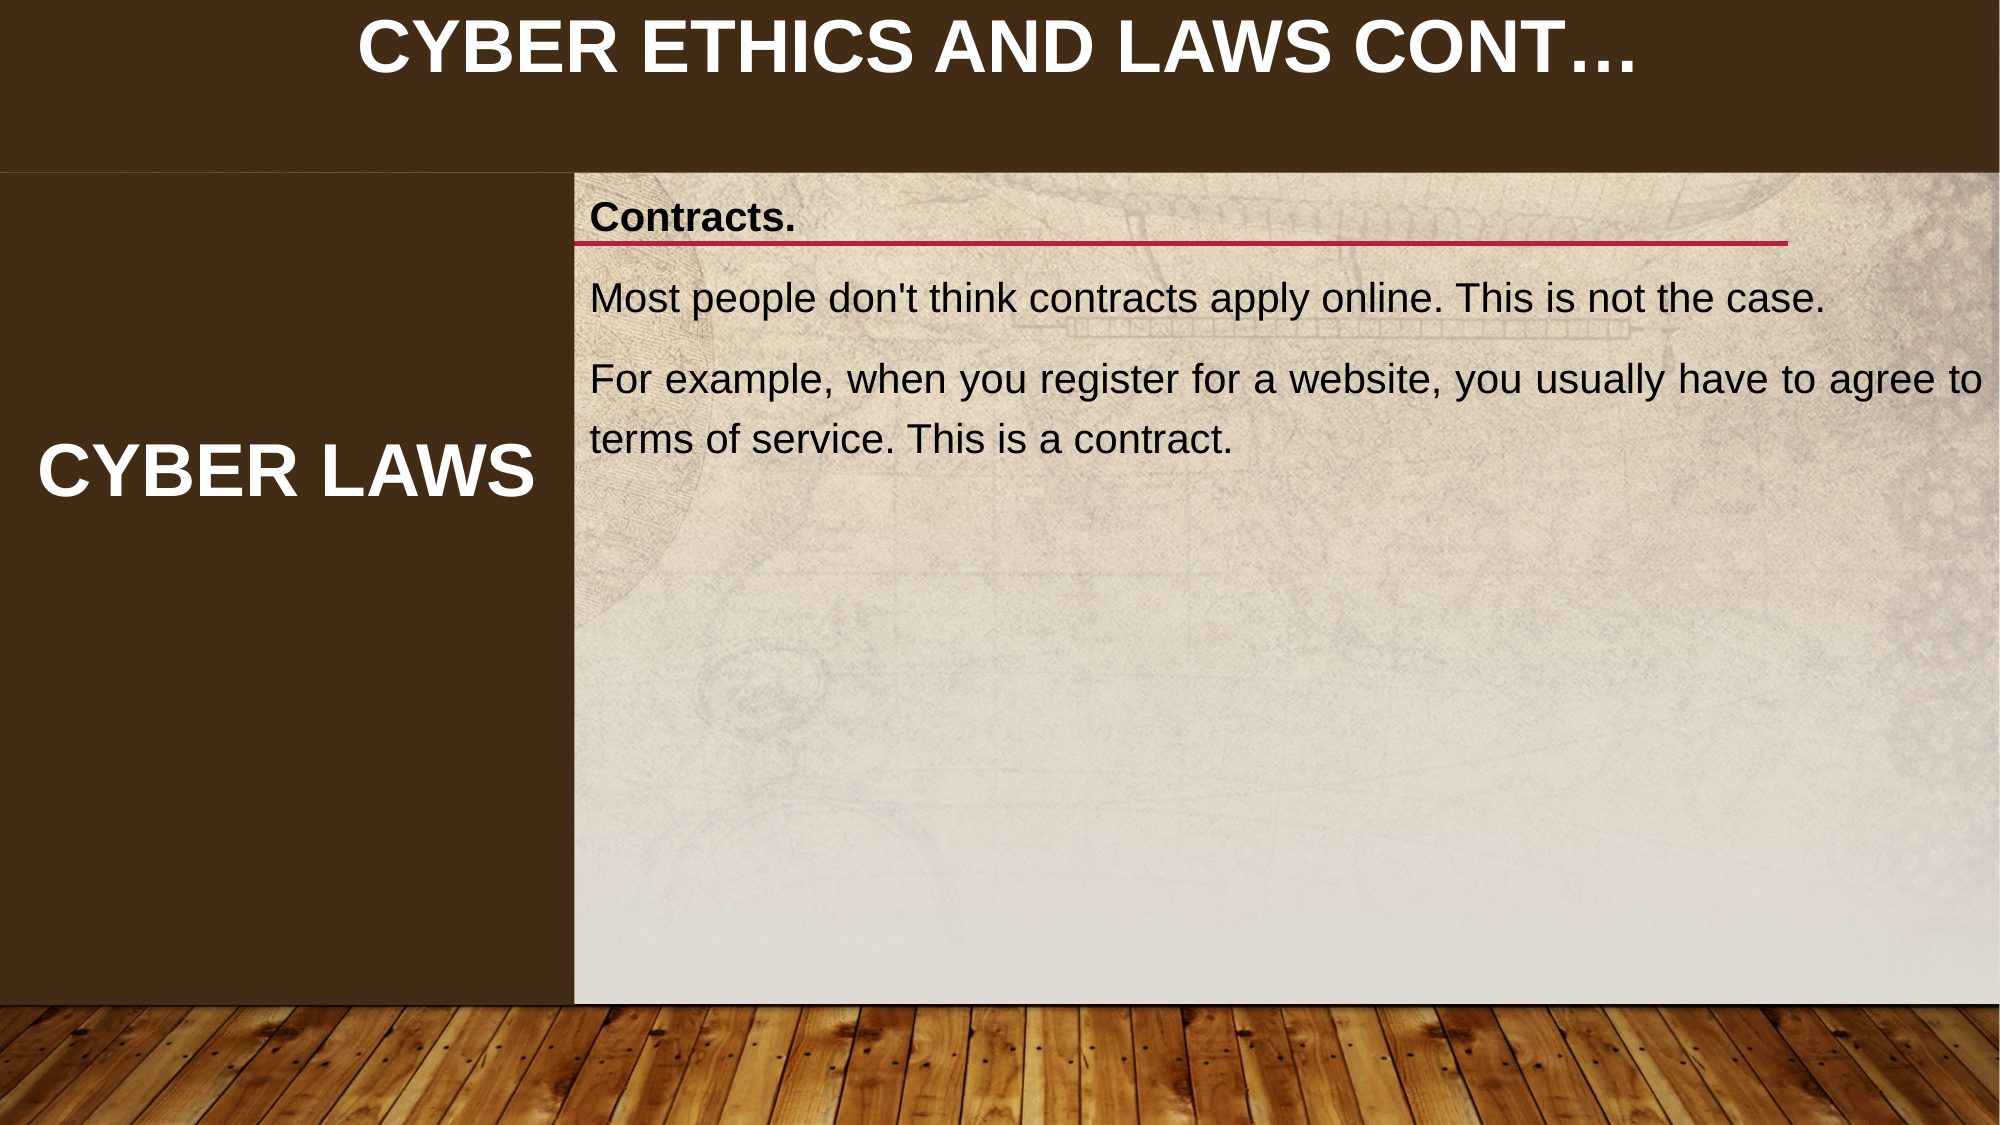

148
# CYBER ETHICS AND LAWS cont…

CYBER LAWS
Contracts.
Most people don't think contracts apply online. This is not the case.
For example, when you register for a website, you usually have to agree to terms of service. This is a contract.